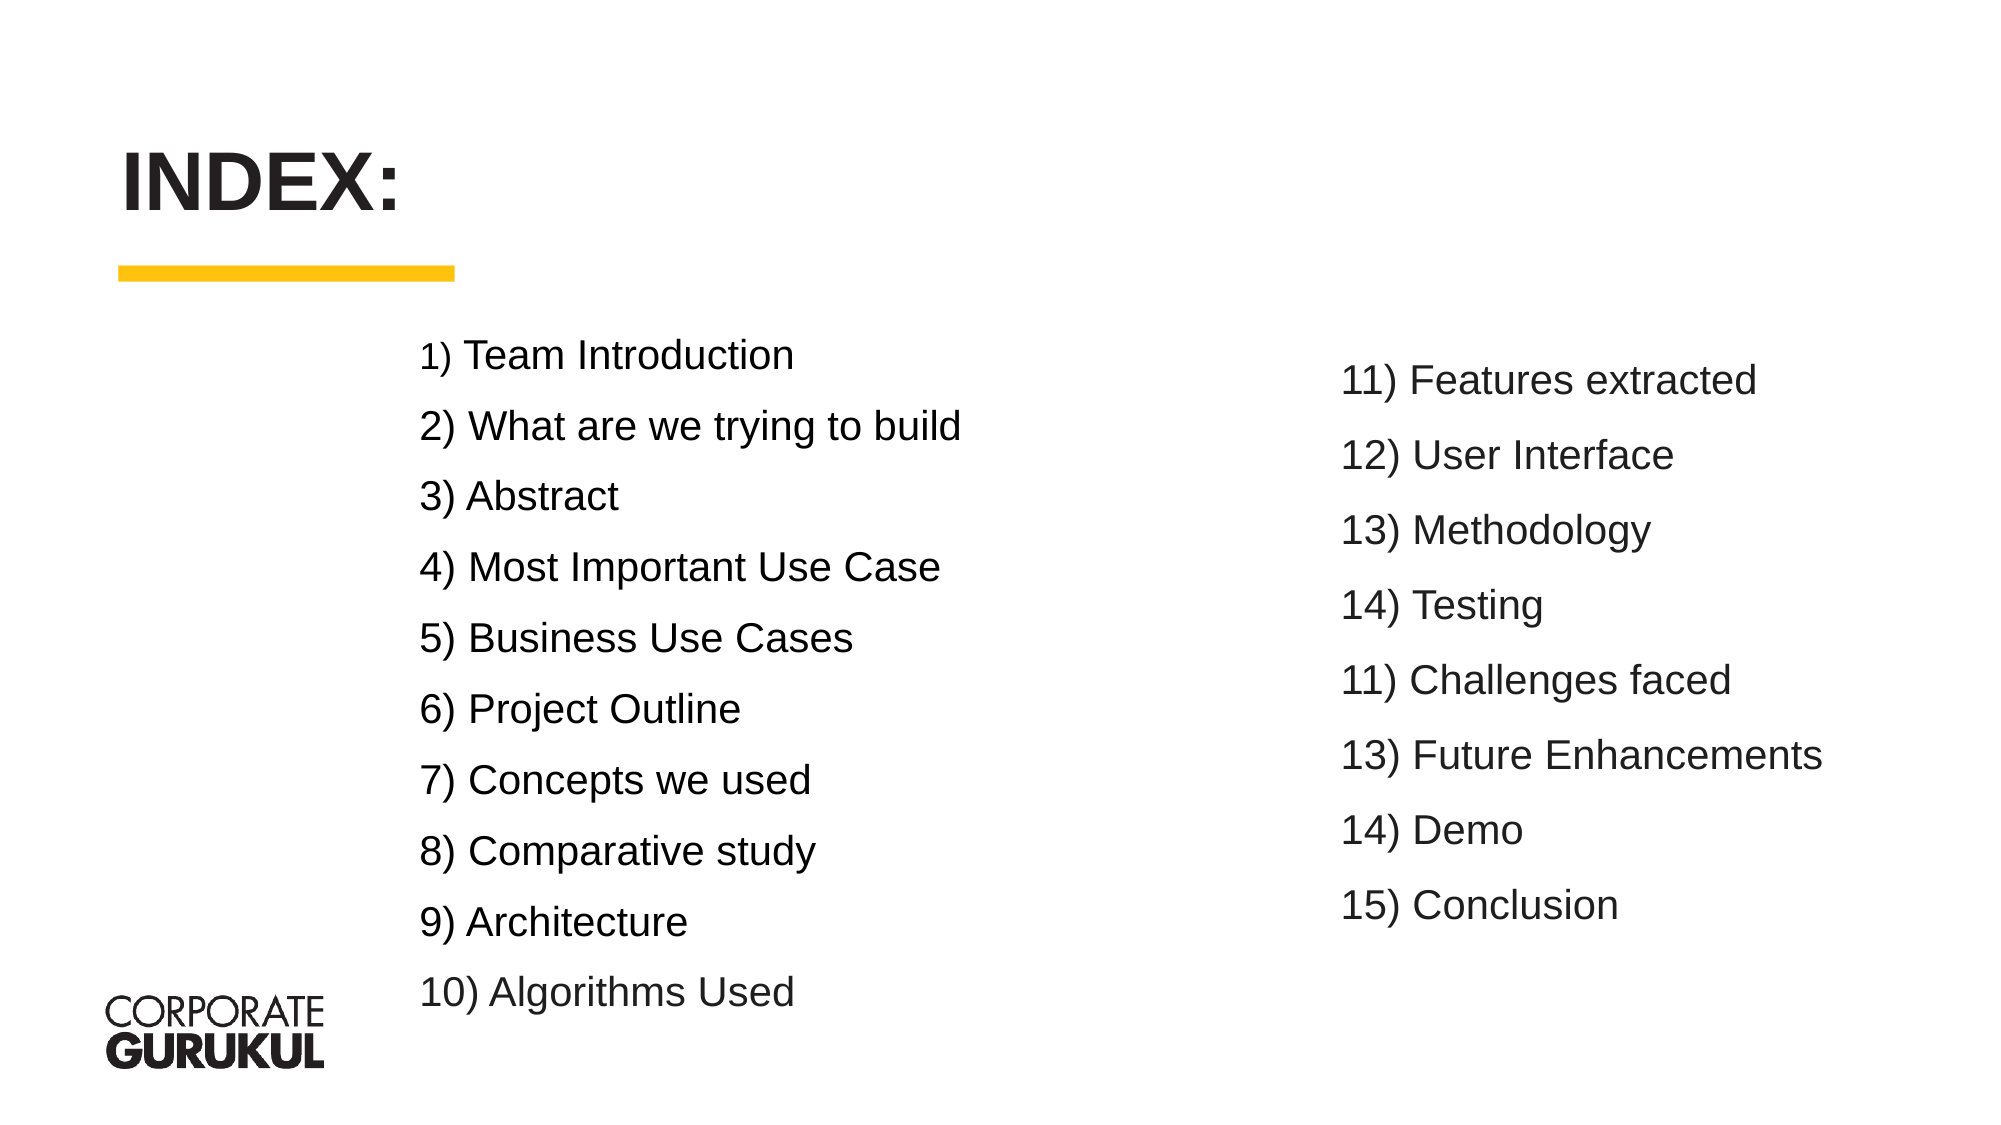

INDEX:
1) Team Introduction
2) What are we trying to build
3) Abstract
4) Most Important Use Case
5) Business Use Cases
6) Project Outline
7) Concepts we used
8) Comparative study
9) Architecture
10) Algorithms Used

11) Features extracted
12) User Interface
13) Methodology
14) Testing
11) Challenges faced
13) Future Enhancements
14) Demo
15) Conclusion